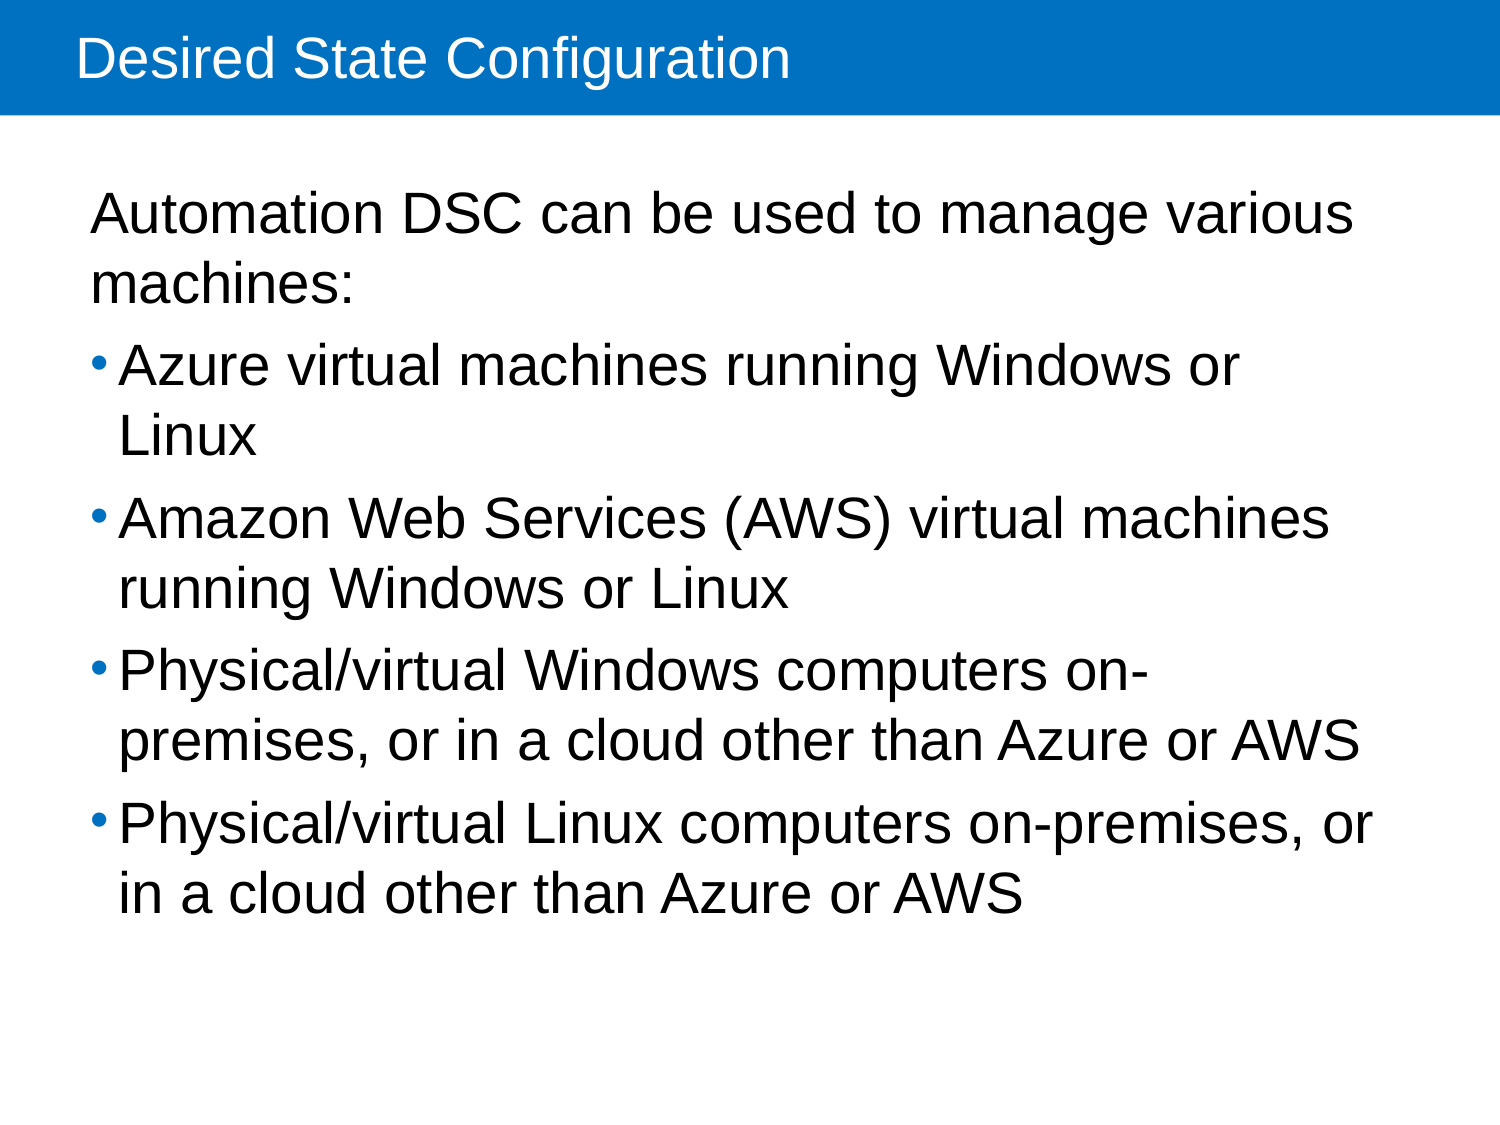

# Desired State Configuration
Automation DSC can be used to manage various machines:
Azure virtual machines running Windows or Linux
Amazon Web Services (AWS) virtual machines running Windows or Linux
Physical/virtual Windows computers on-premises, or in a cloud other than Azure or AWS
Physical/virtual Linux computers on-premises, or in a cloud other than Azure or AWS